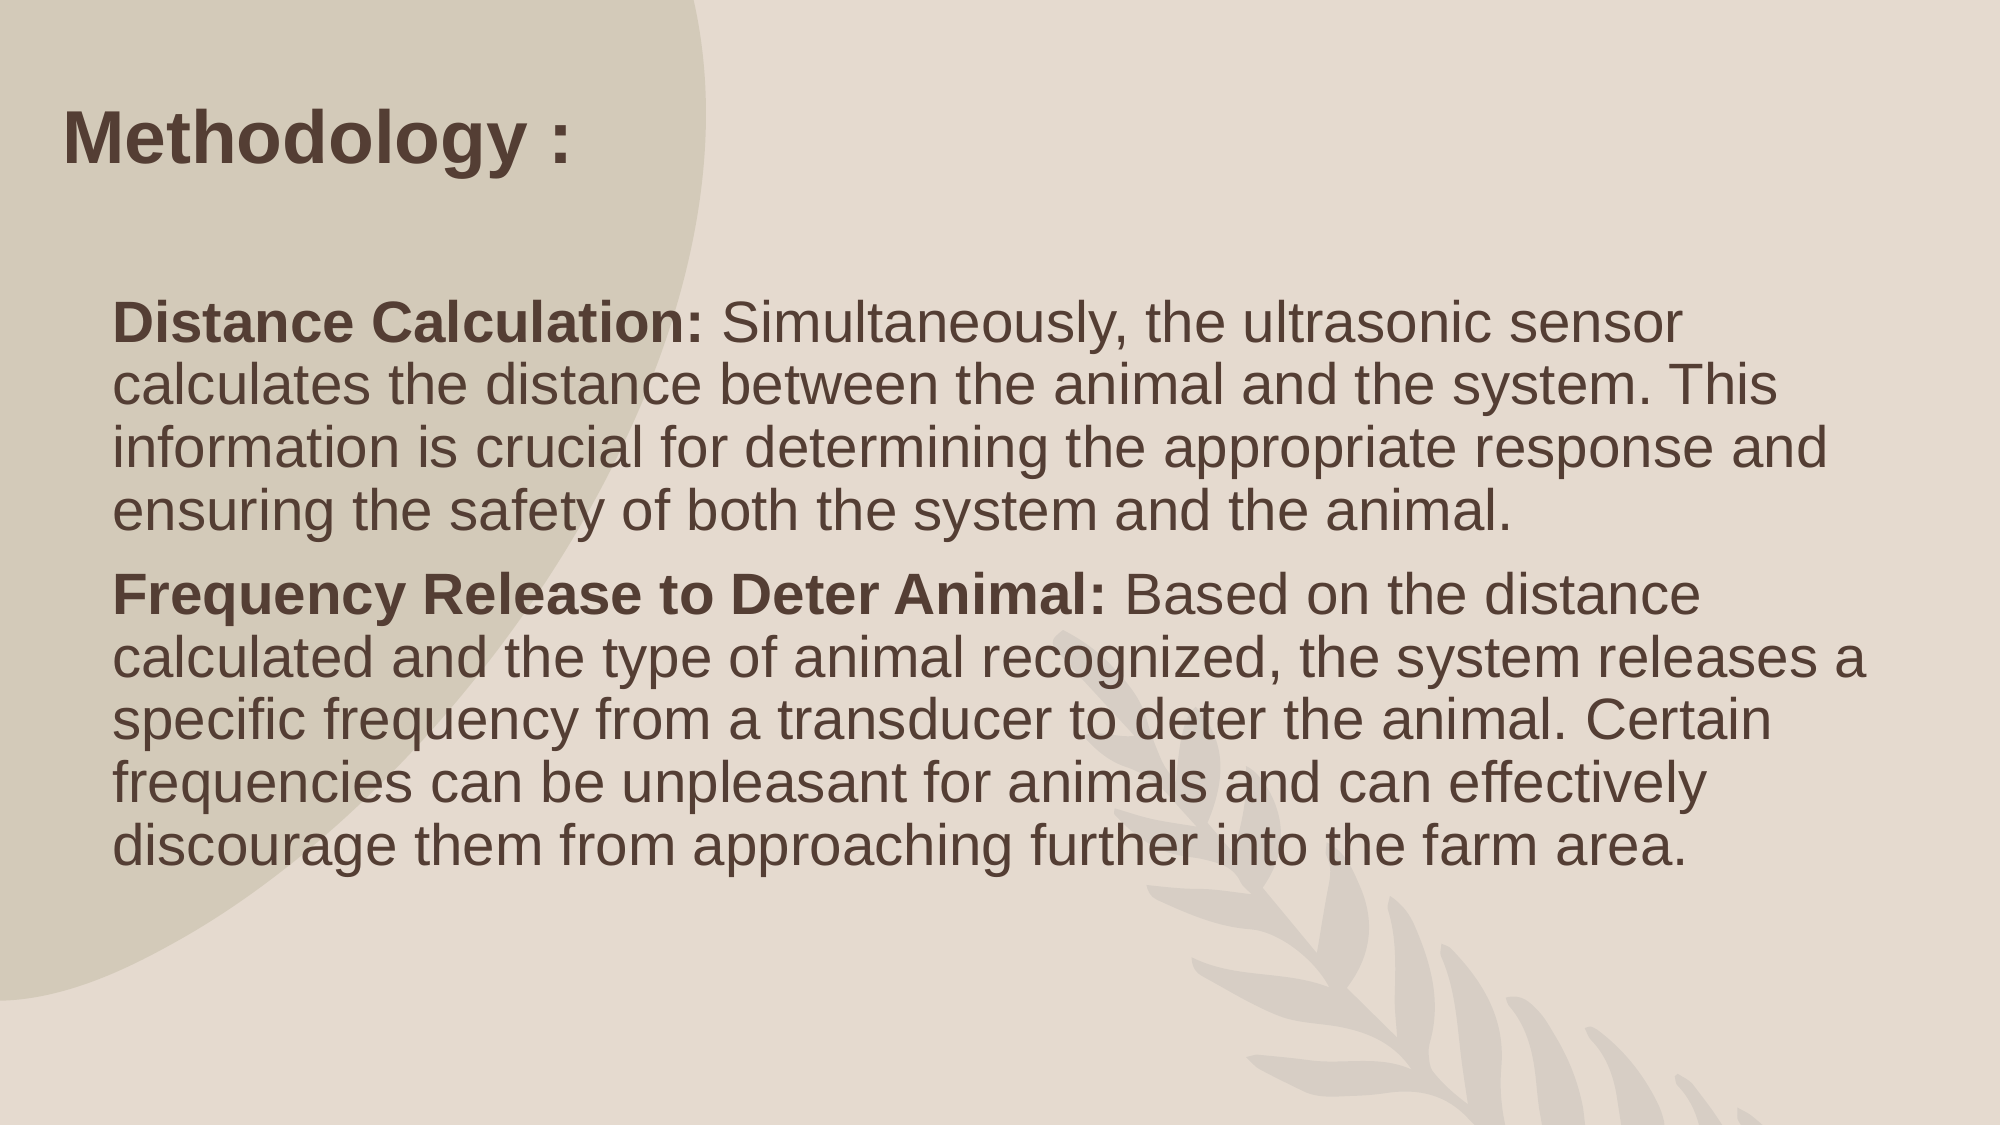

# Methodology :
Distance Calculation: Simultaneously, the ultrasonic sensor calculates the distance between the animal and the system. This information is crucial for determining the appropriate response and ensuring the safety of both the system and the animal.
Frequency Release to Deter Animal: Based on the distance calculated and the type of animal recognized, the system releases a specific frequency from a transducer to deter the animal. Certain frequencies can be unpleasant for animals and can effectively discourage them from approaching further into the farm area.